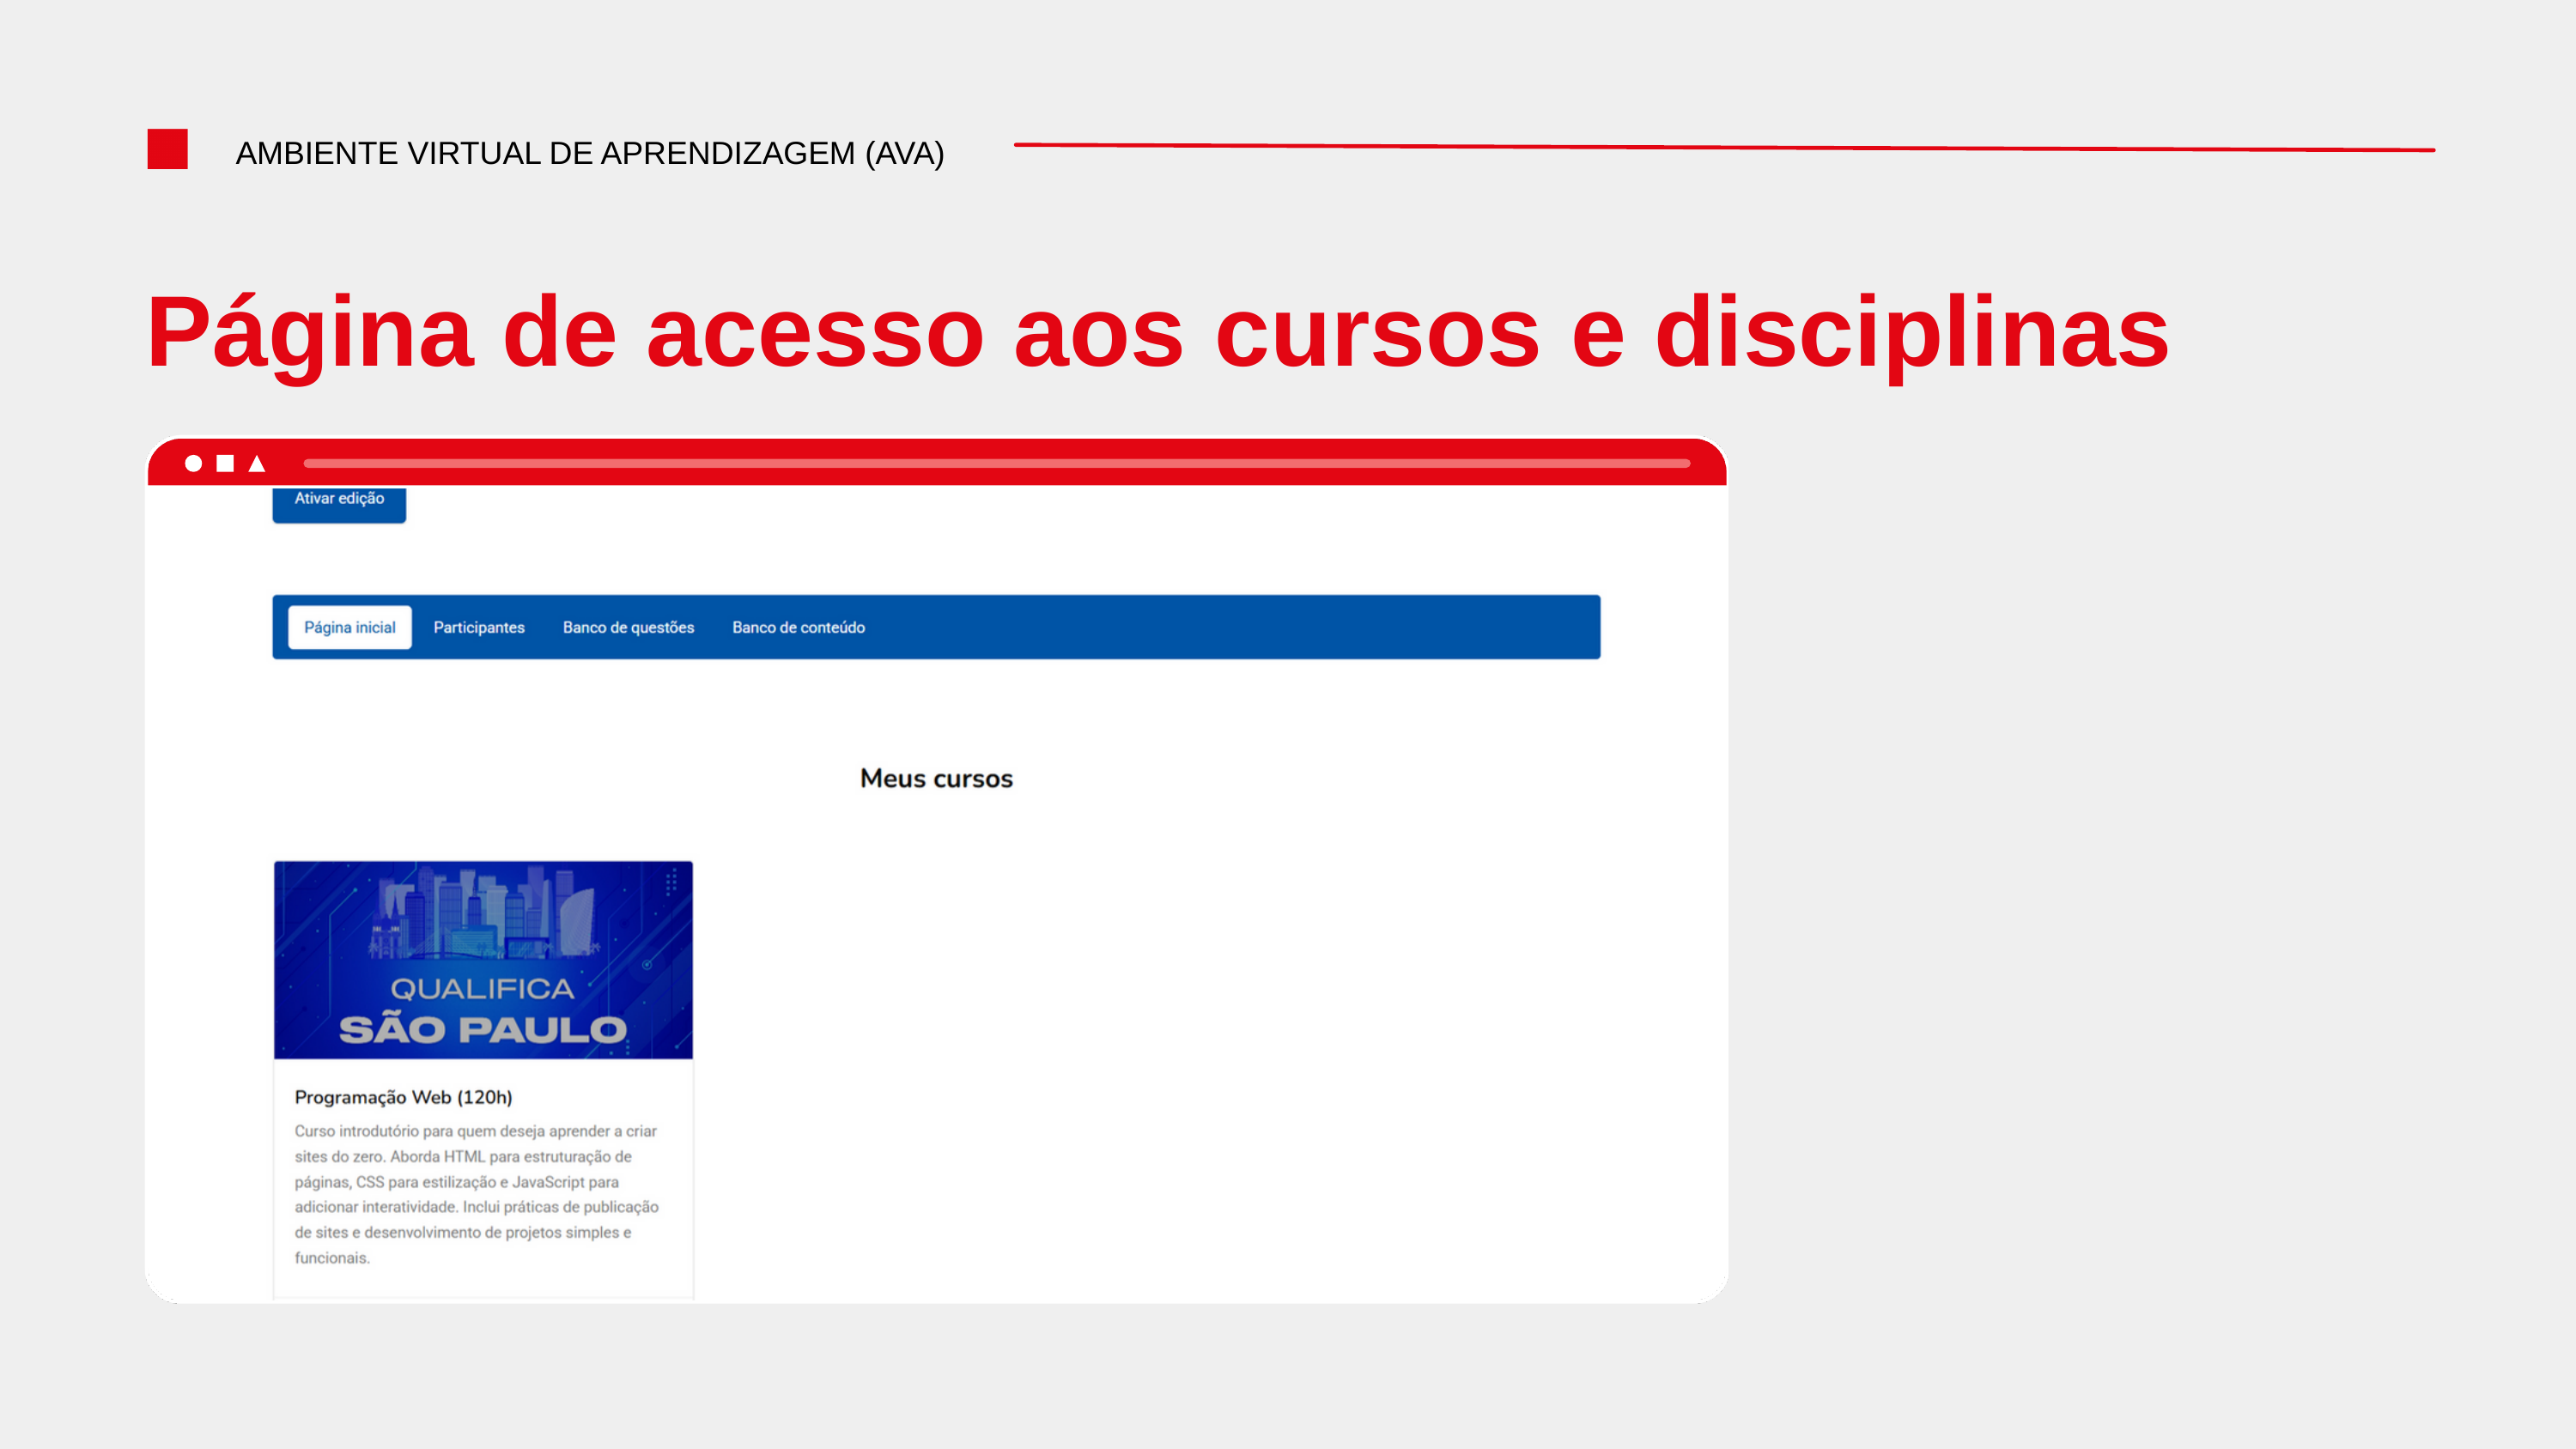

AMBIENTE VIRTUAL DE APRENDIZAGEM (AVA)
Página de acesso aos cursos e disciplinas